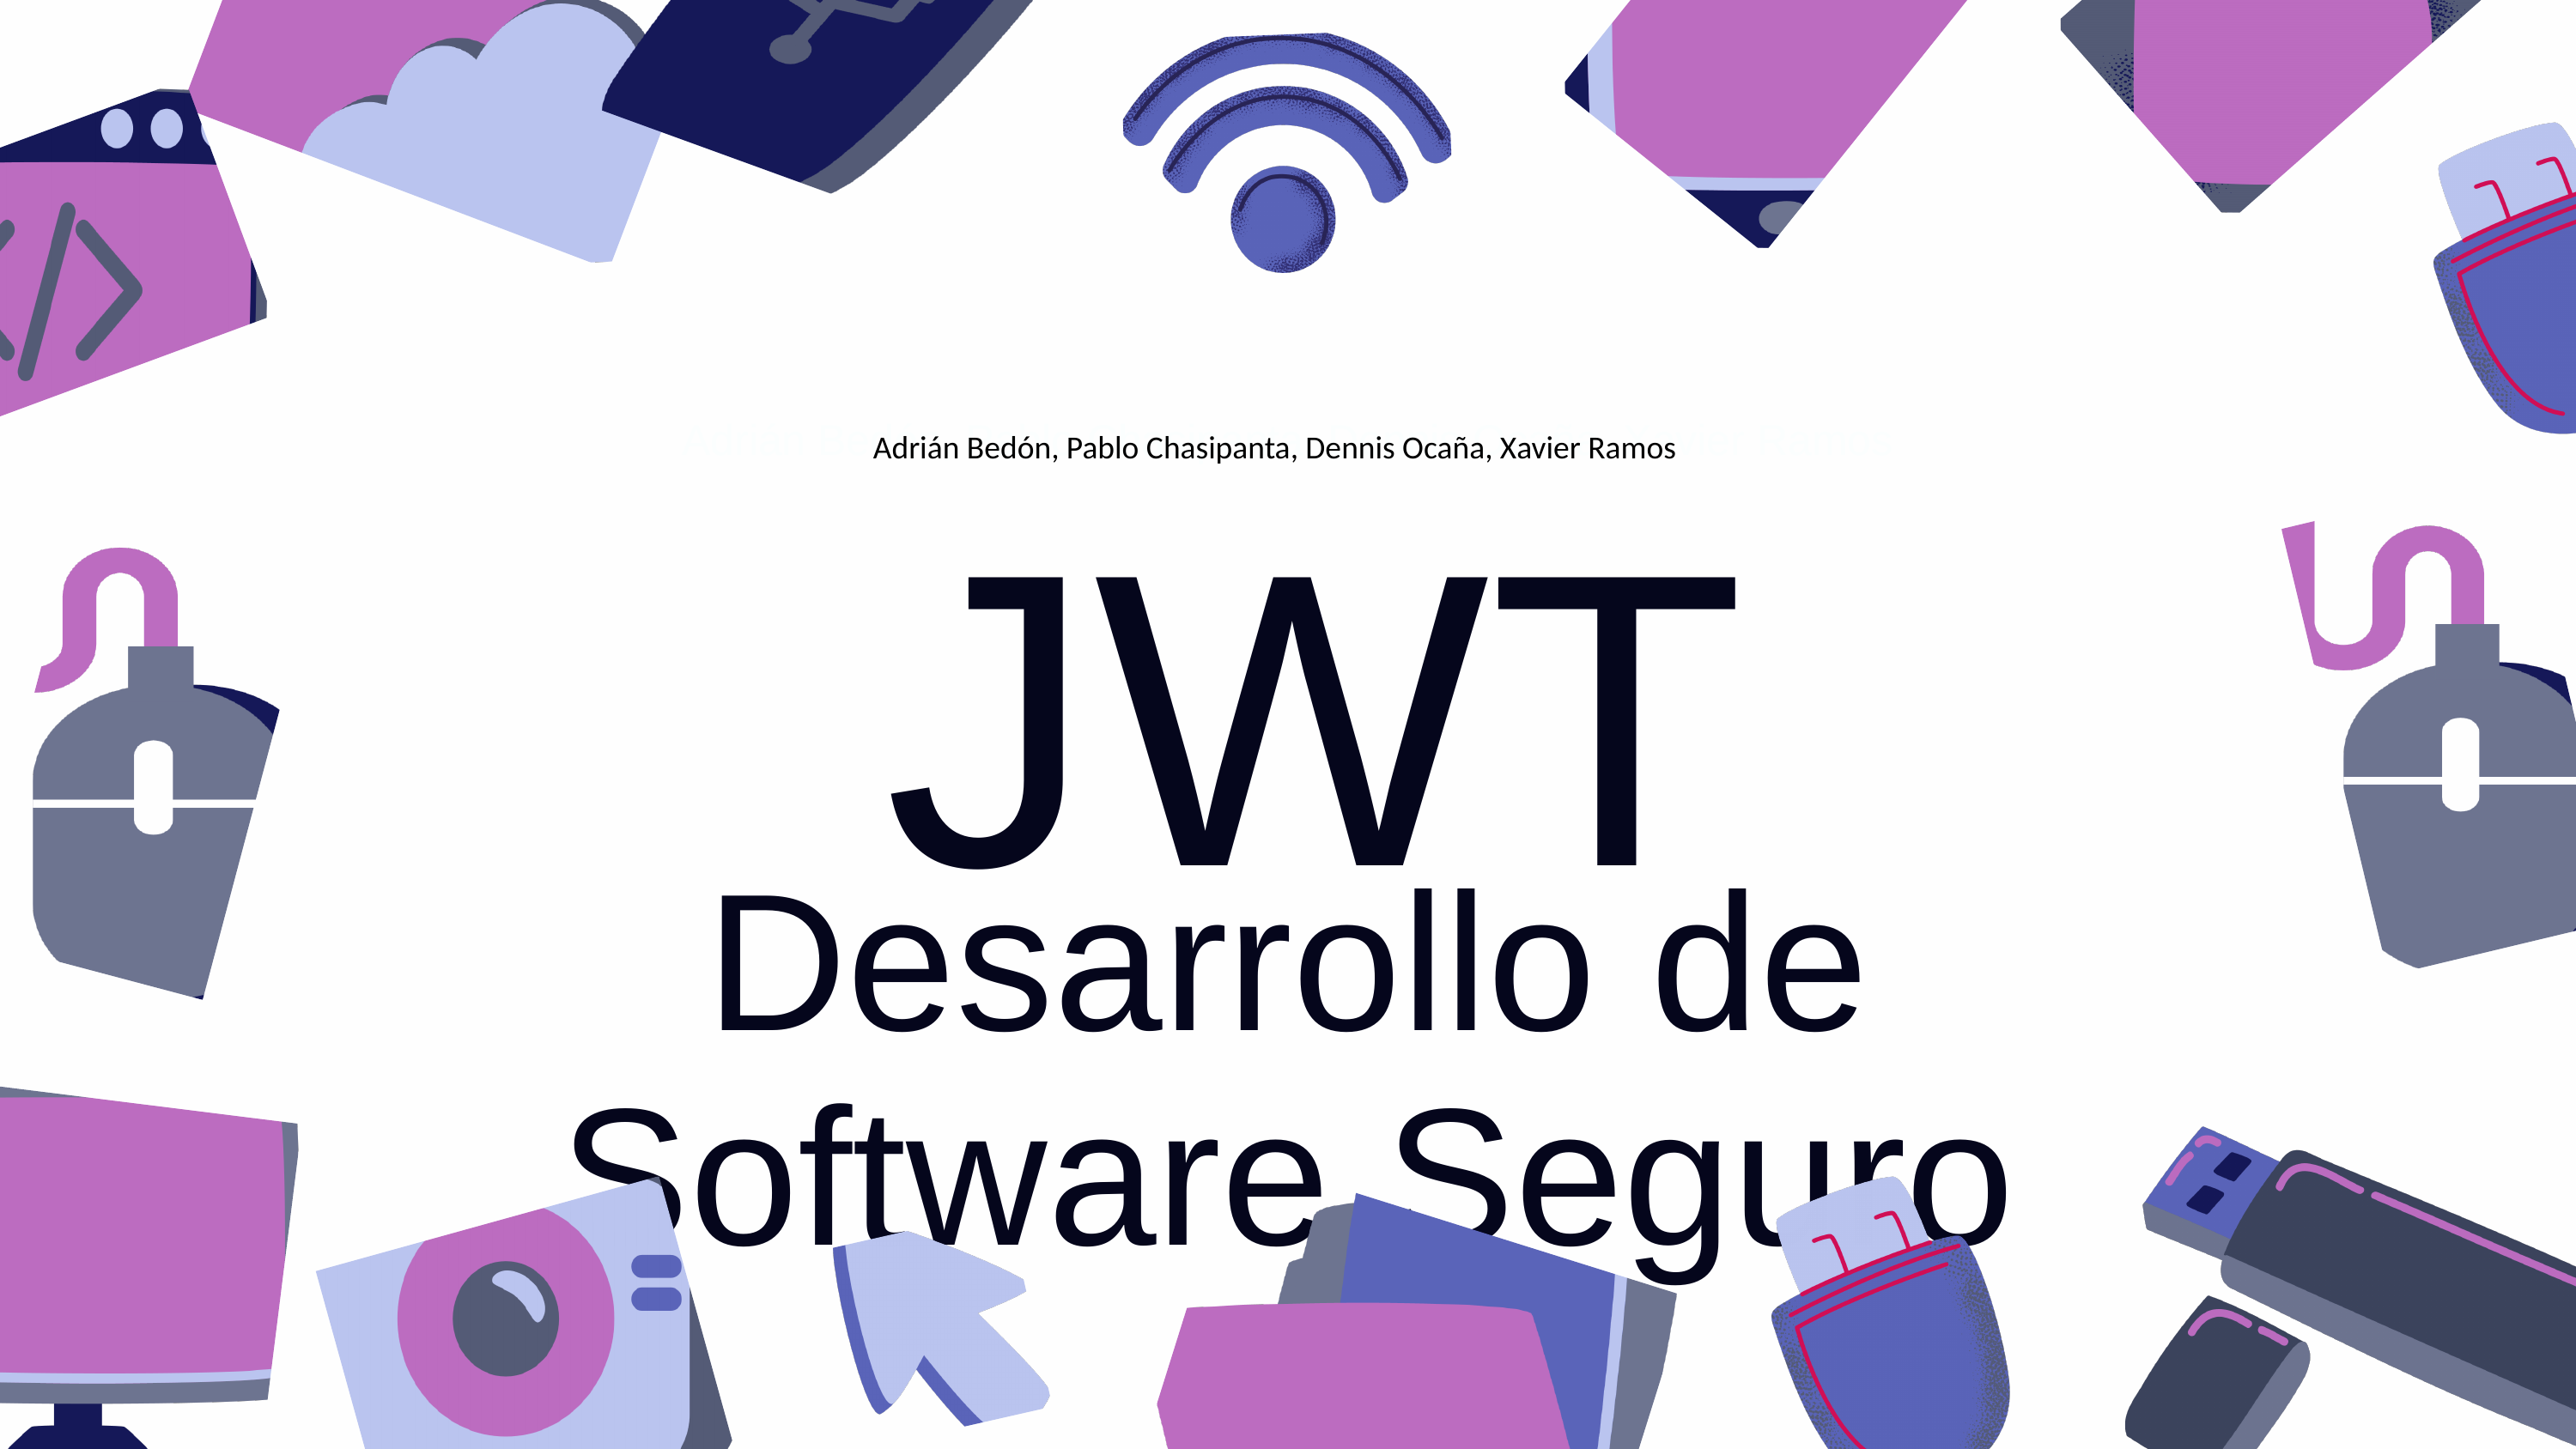

Adrián Bedón, Pablo Chasipanta, Dennis Ocaña, Xavier Ramos
Adrián Bedón, Pablo Chasipanta, Dennis Ocaña, Xavier Ramos
JWT

Desarrollo de Software Seguro